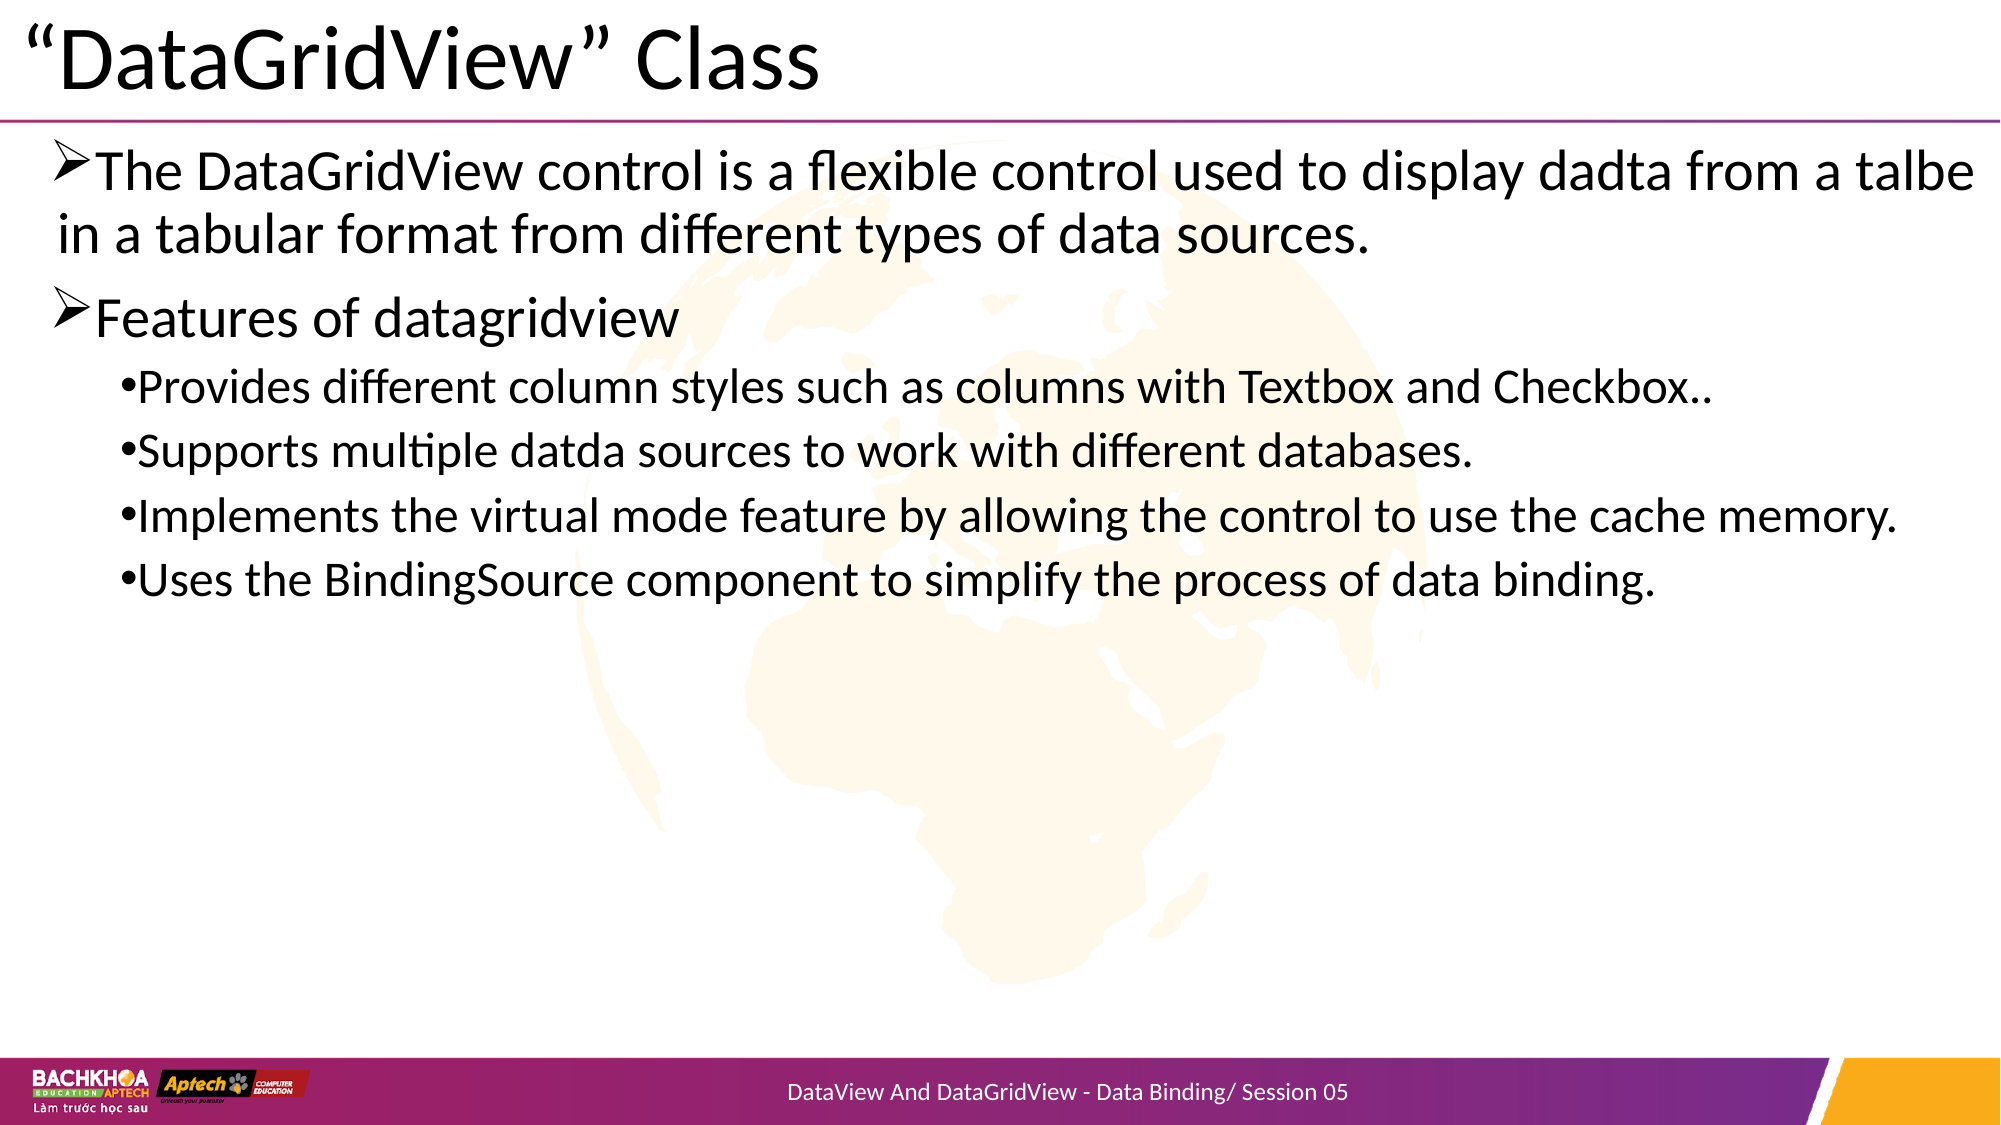

# “DataGridView” Class
The DataGridView control is a flexible control used to display dadta from a talbe in a tabular format from different types of data sources.
Features of datagridview
Provides different column styles such as columns with Textbox and Checkbox..
Supports multiple datda sources to work with different databases.
Implements the virtual mode feature by allowing the control to use the cache memory.
Uses the BindingSource component to simplify the process of data binding.
DataView And DataGridView - Data Binding/ Session 05